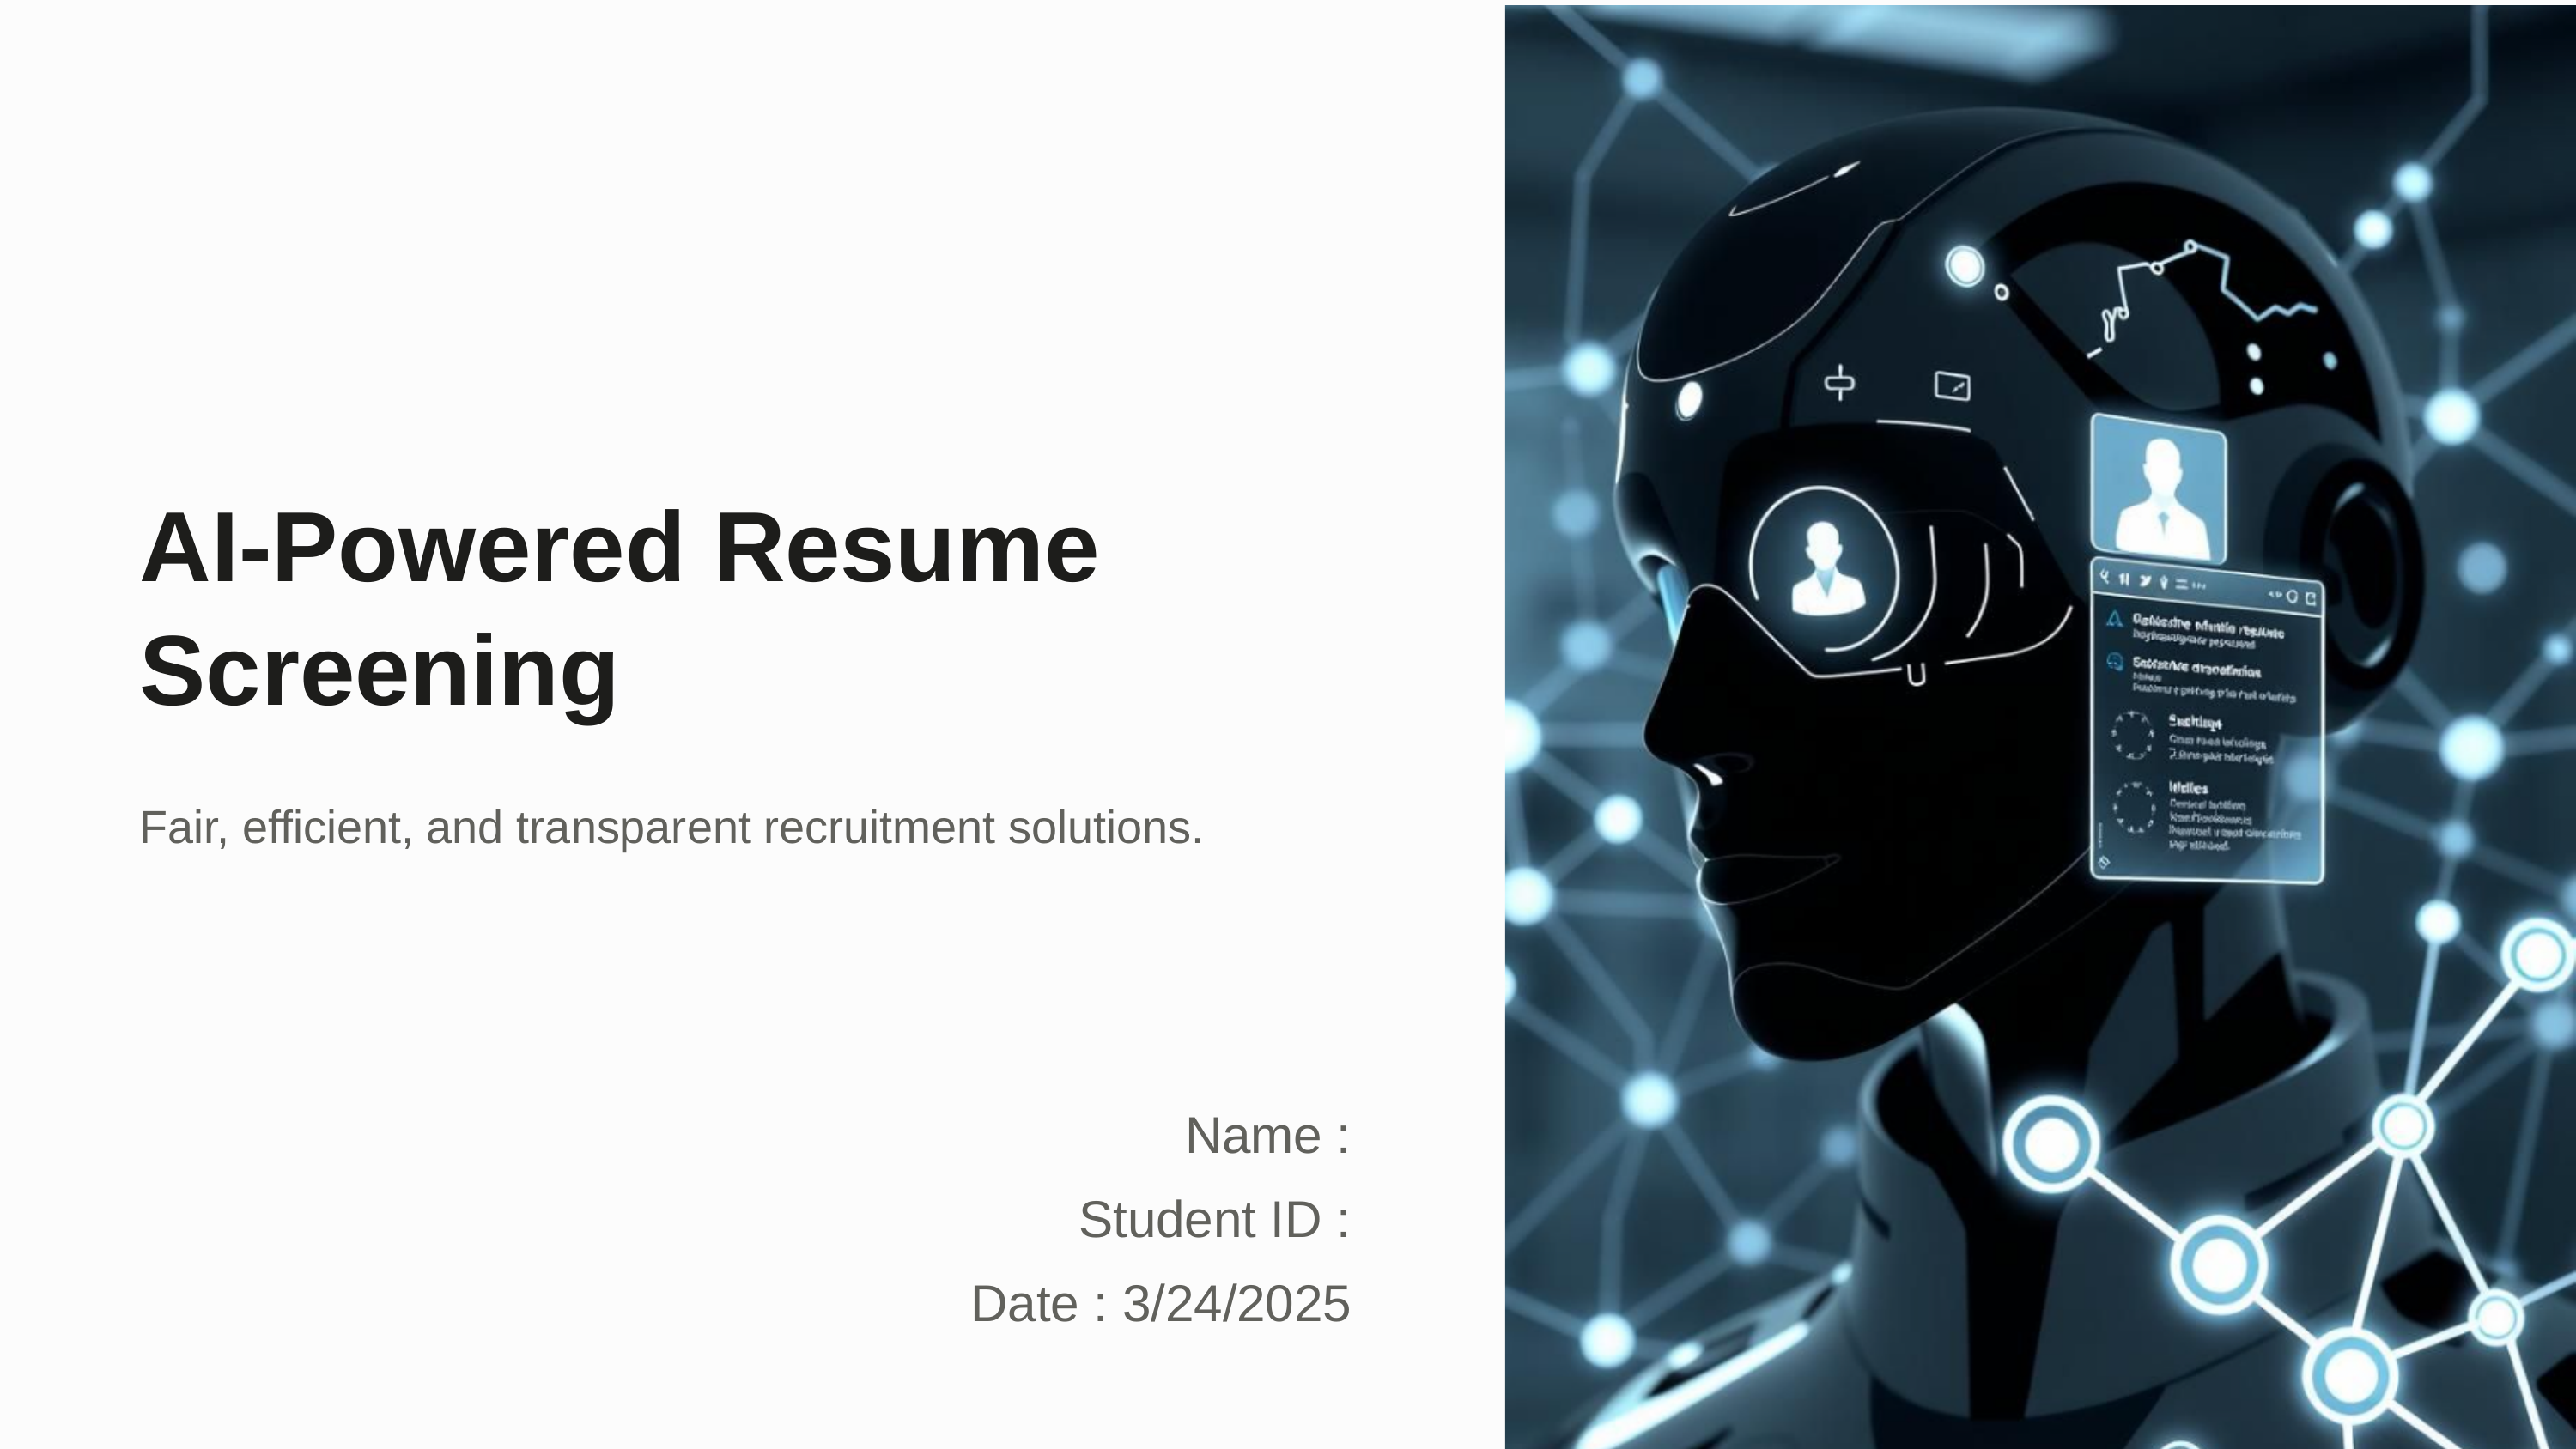

AI-Powered Resume Screening

Fair, efficient, and transparent recruitment solutions.

Name :
Student ID :
Date : 3/24/2025